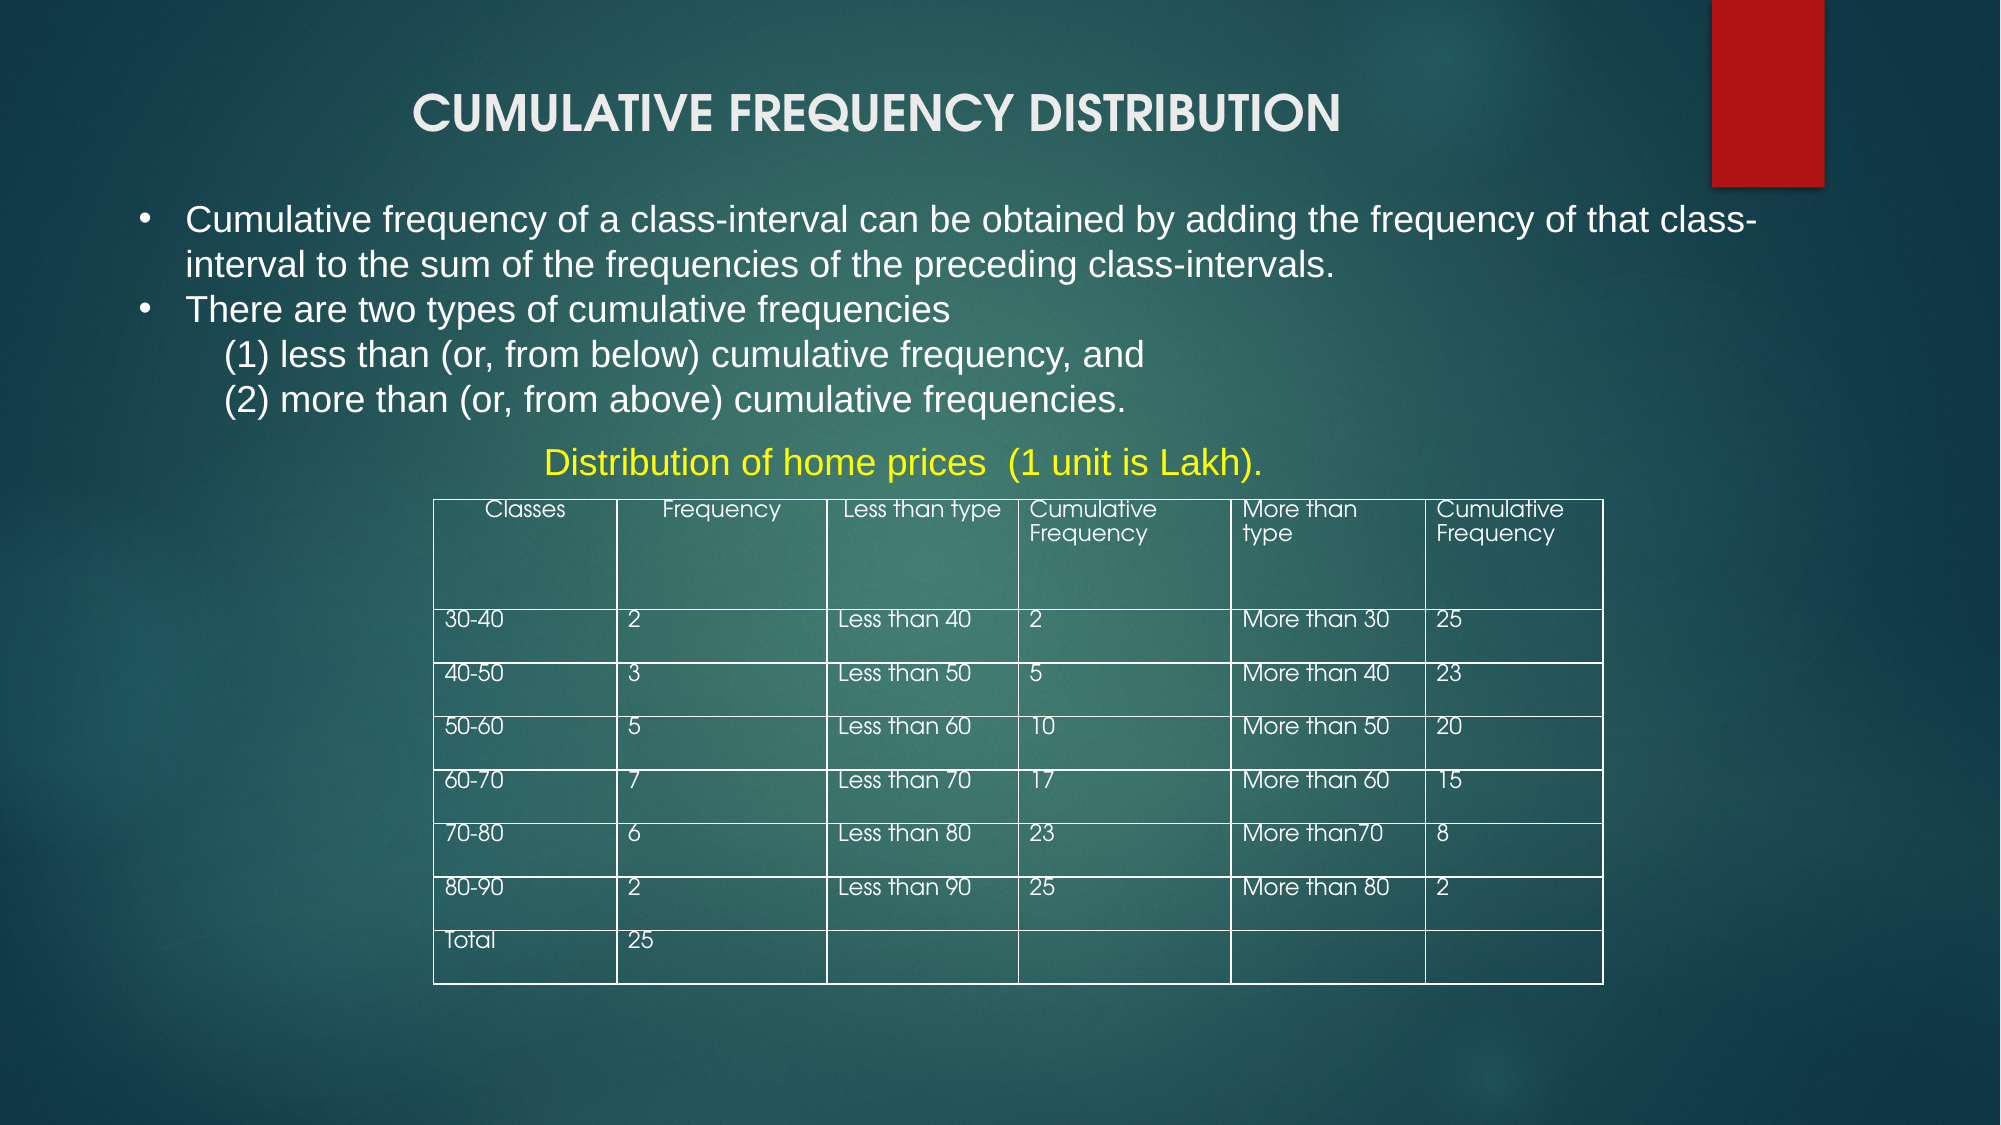

# CUMULATIVE FREQUENCY DISTRIBUTION
Cumulative frequency of a class-interval can be obtained by adding the frequency of that class-interval to the sum of the frequencies of the preceding class-intervals.
There are two types of cumulative frequencies
 (1) less than (or, from below) cumulative frequency, and
 (2) more than (or, from above) cumulative frequencies.
 Distribution of home prices  (1 unit is Lakh).
| Classes | Frequency | Less than type | Cumulative Frequency | More than type | Cumulative Frequency |
| --- | --- | --- | --- | --- | --- |
| 30-40 | 2 | Less than 40 | 2 | More than 30 | 25 |
| 40-50 | 3 | Less than 50 | 5 | More than 40 | 23 |
| 50-60 | 5 | Less than 60 | 10 | More than 50 | 20 |
| 60-70 | 7 | Less than 70 | 17 | More than 60 | 15 |
| 70-80 | 6 | Less than 80 | 23 | More than70 | 8 |
| 80-90 | 2 | Less than 90 | 25 | More than 80 | 2 |
| Total | 25 |  |  |  |  |